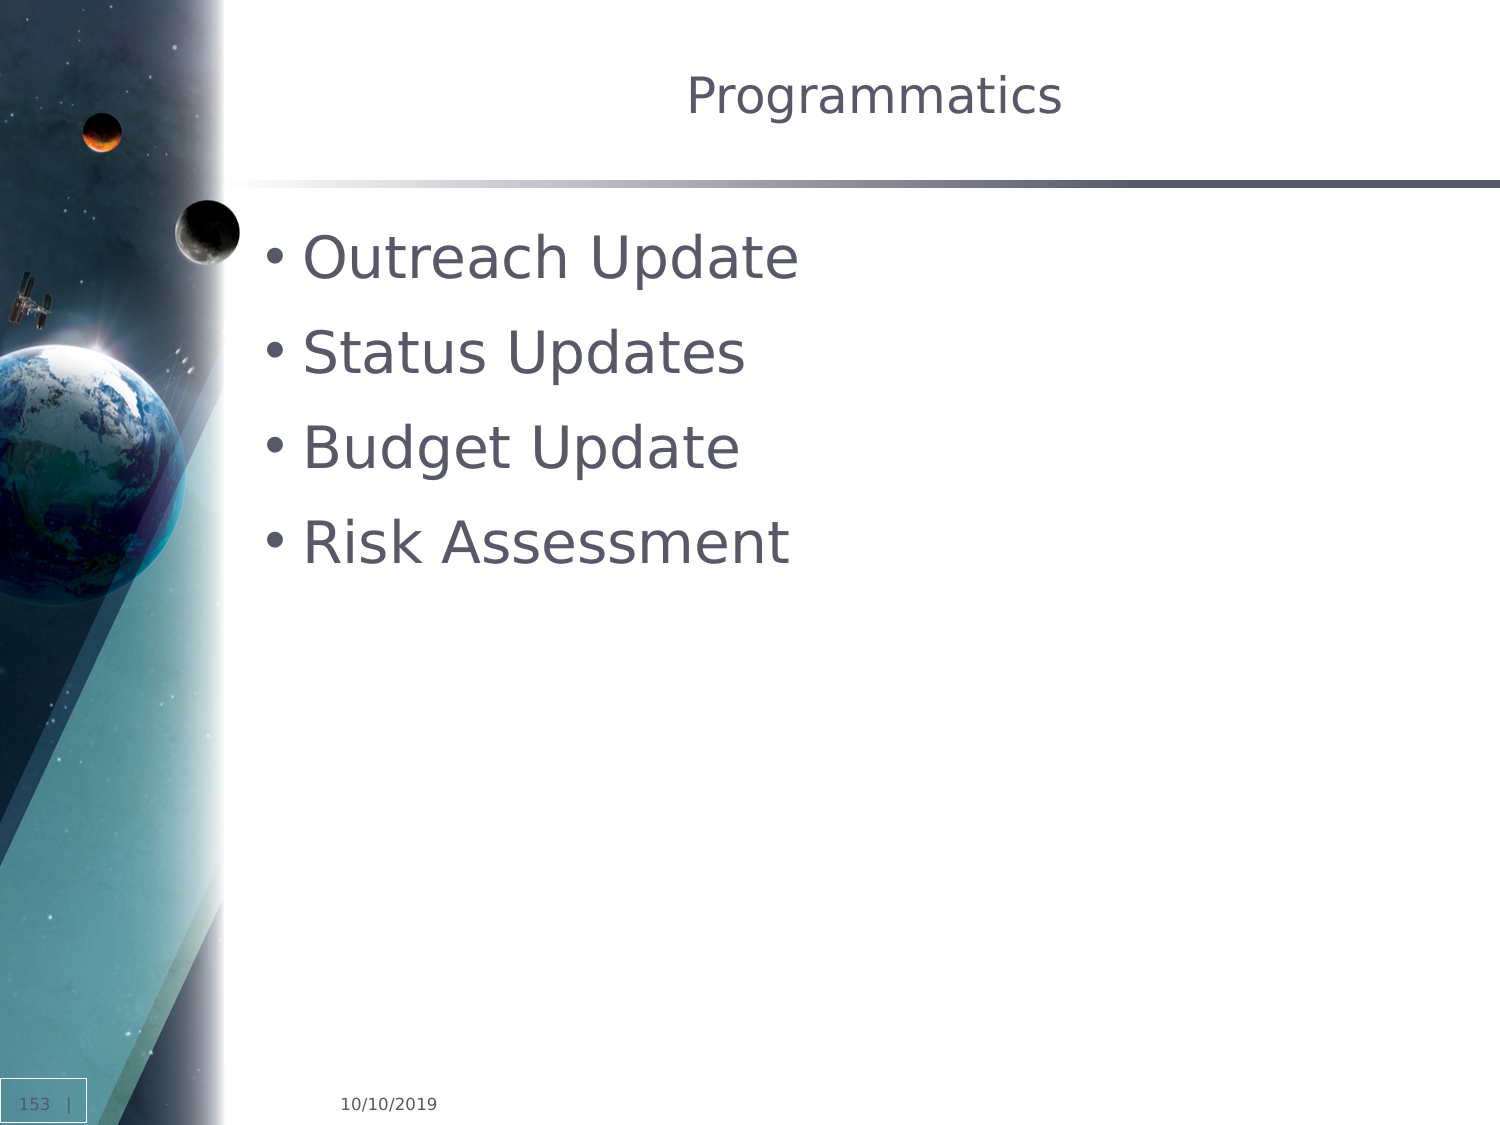

# Programmatics
Outreach Update
Status Updates
Budget Update
Risk Assessment

153   |